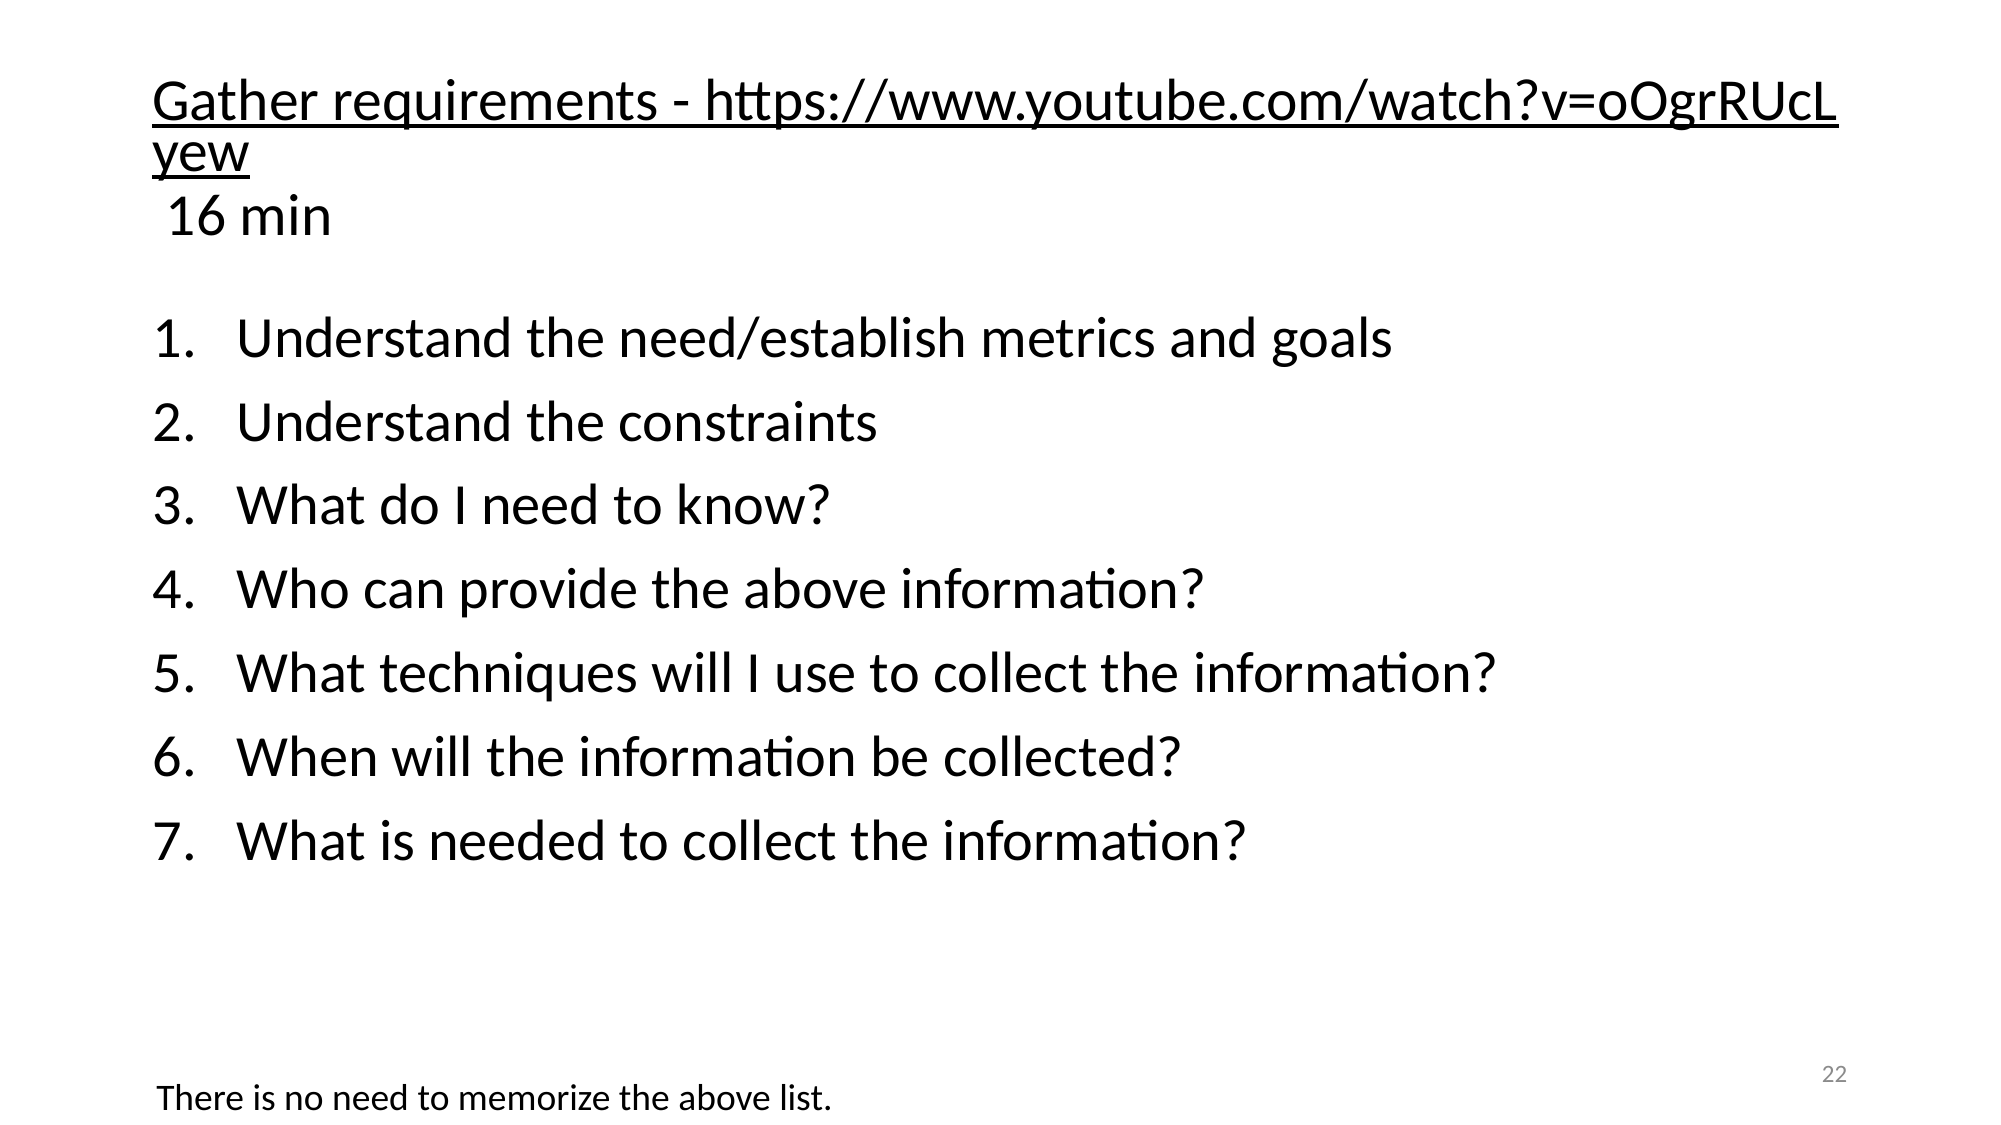

# Gather requirements - https://www.youtube.com/watch?v=oOgrRUcLyew 16 min
Understand the need/establish metrics and goals
Understand the constraints
What do I need to know?
Who can provide the above information?
What techniques will I use to collect the information?
When will the information be collected?
What is needed to collect the information?
22
There is no need to memorize the above list.